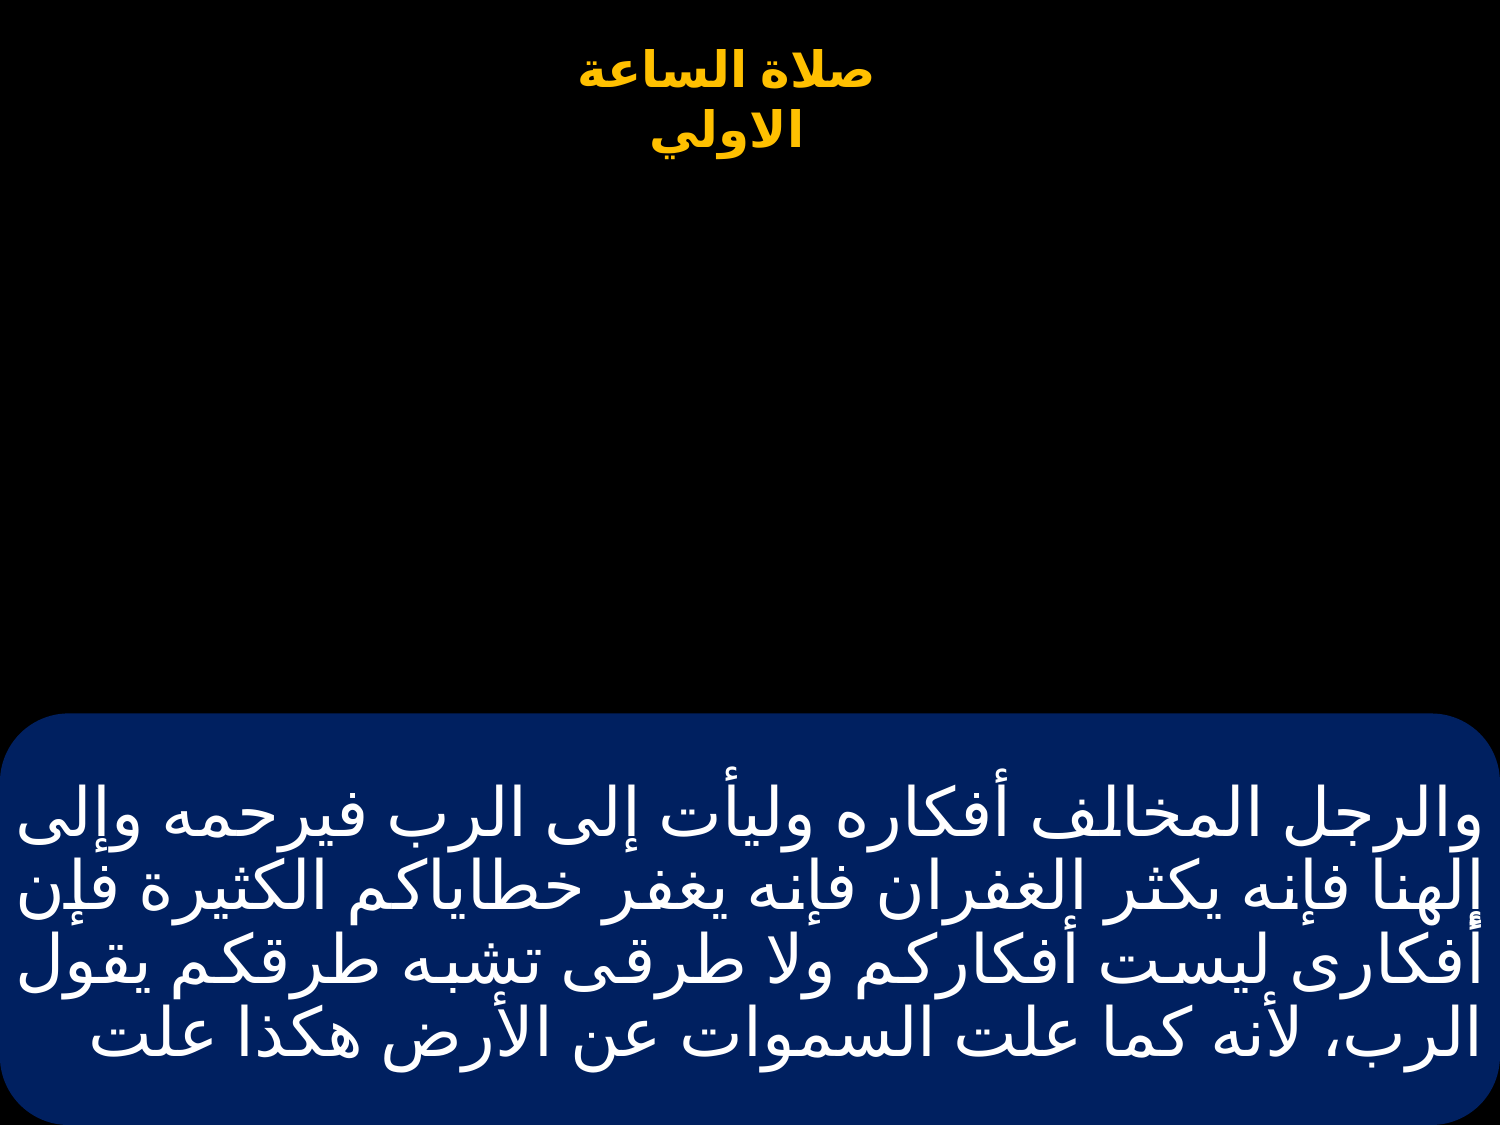

# والرجل المخالف أفكاره وليأت إلى الرب فيرحمه وإلى إلهنا فإنه يكثر الغفران فإنه يغفر خطاياكم الكثيرة فإن أفكارى ليست أفكاركم ولا طرقى تشبه طرقكم يقول الرب، لأنه كما علت السموات عن الأرض هكذا علت